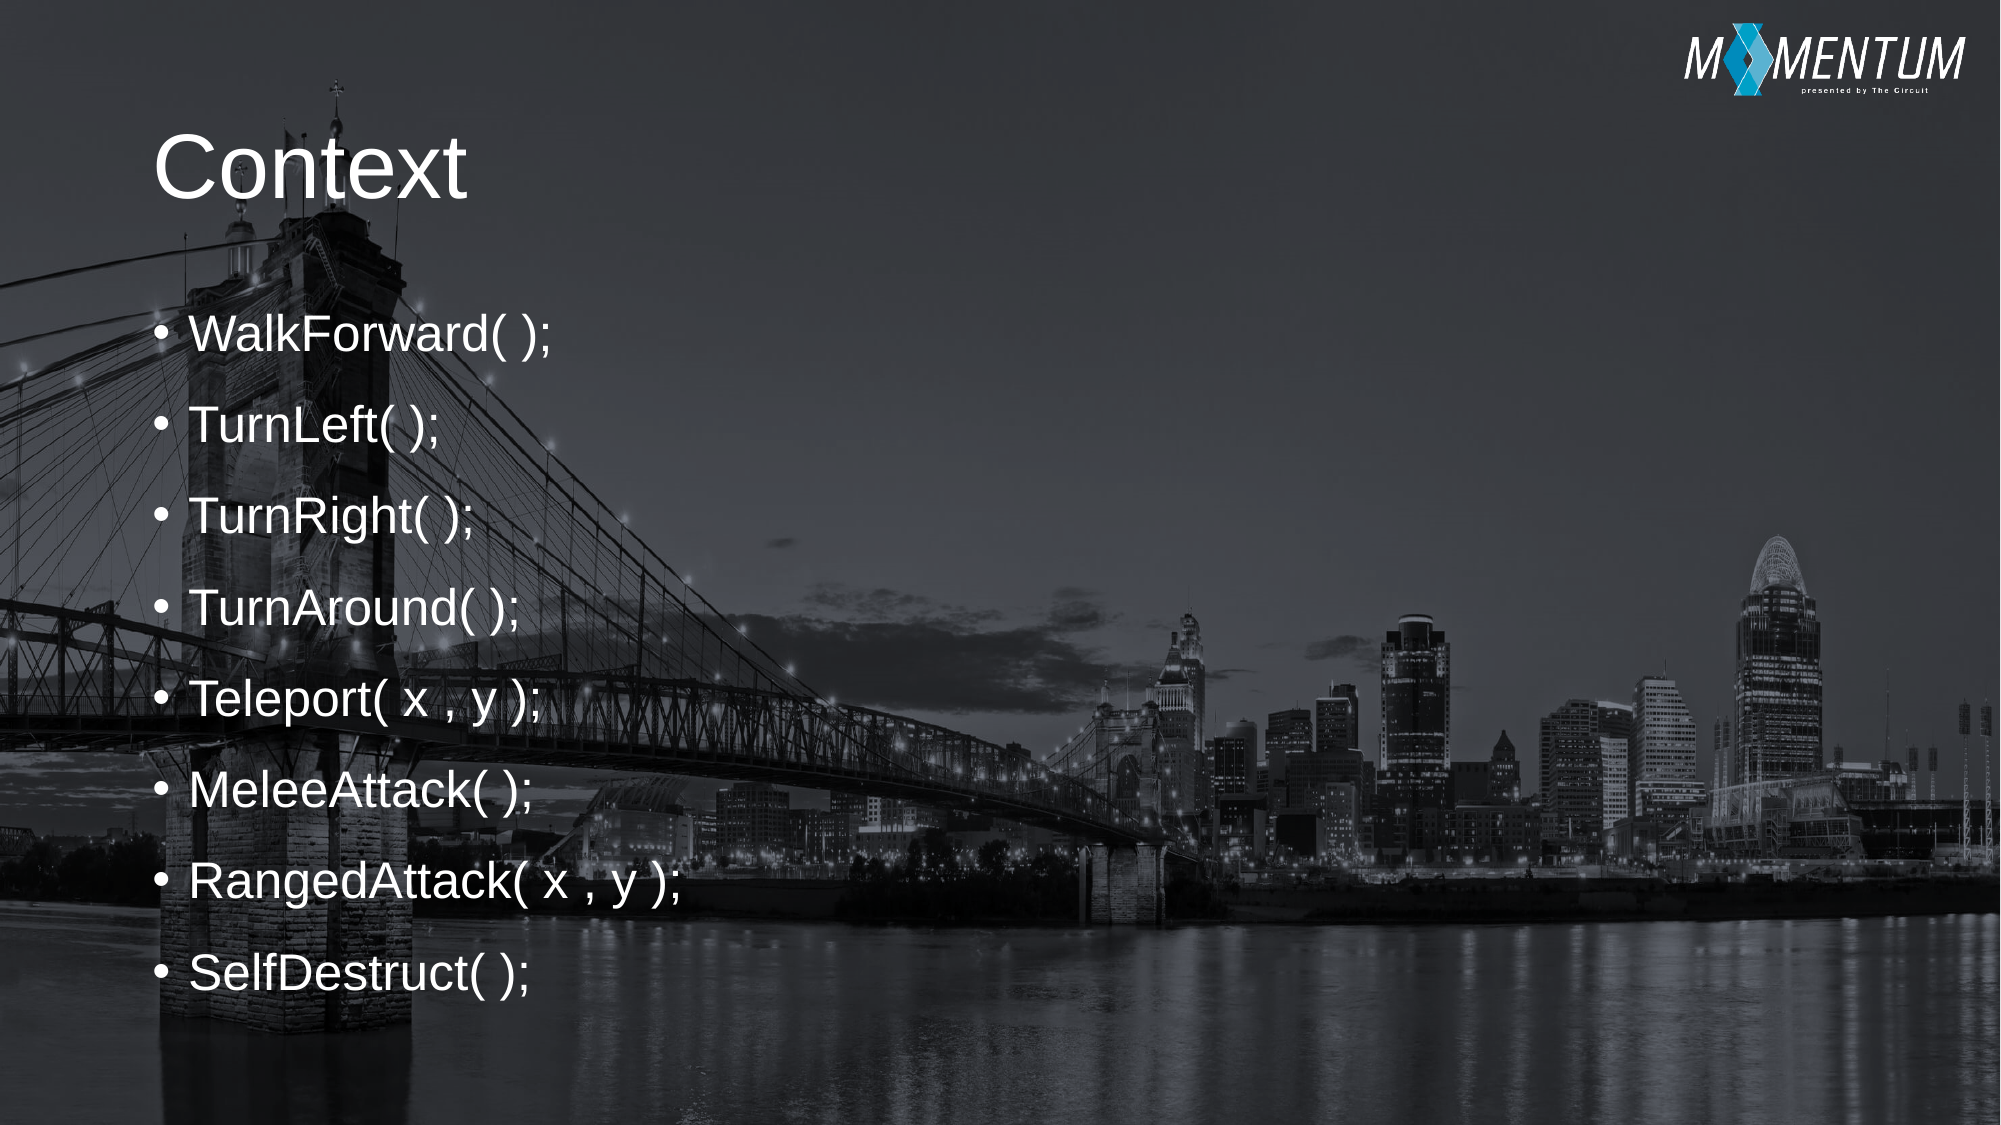

# Context
WalkForward( );
TurnLeft( );
TurnRight( );
TurnAround( );
Teleport( x , y );
MeleeAttack( );
RangedAttack( x , y );
SelfDestruct( );